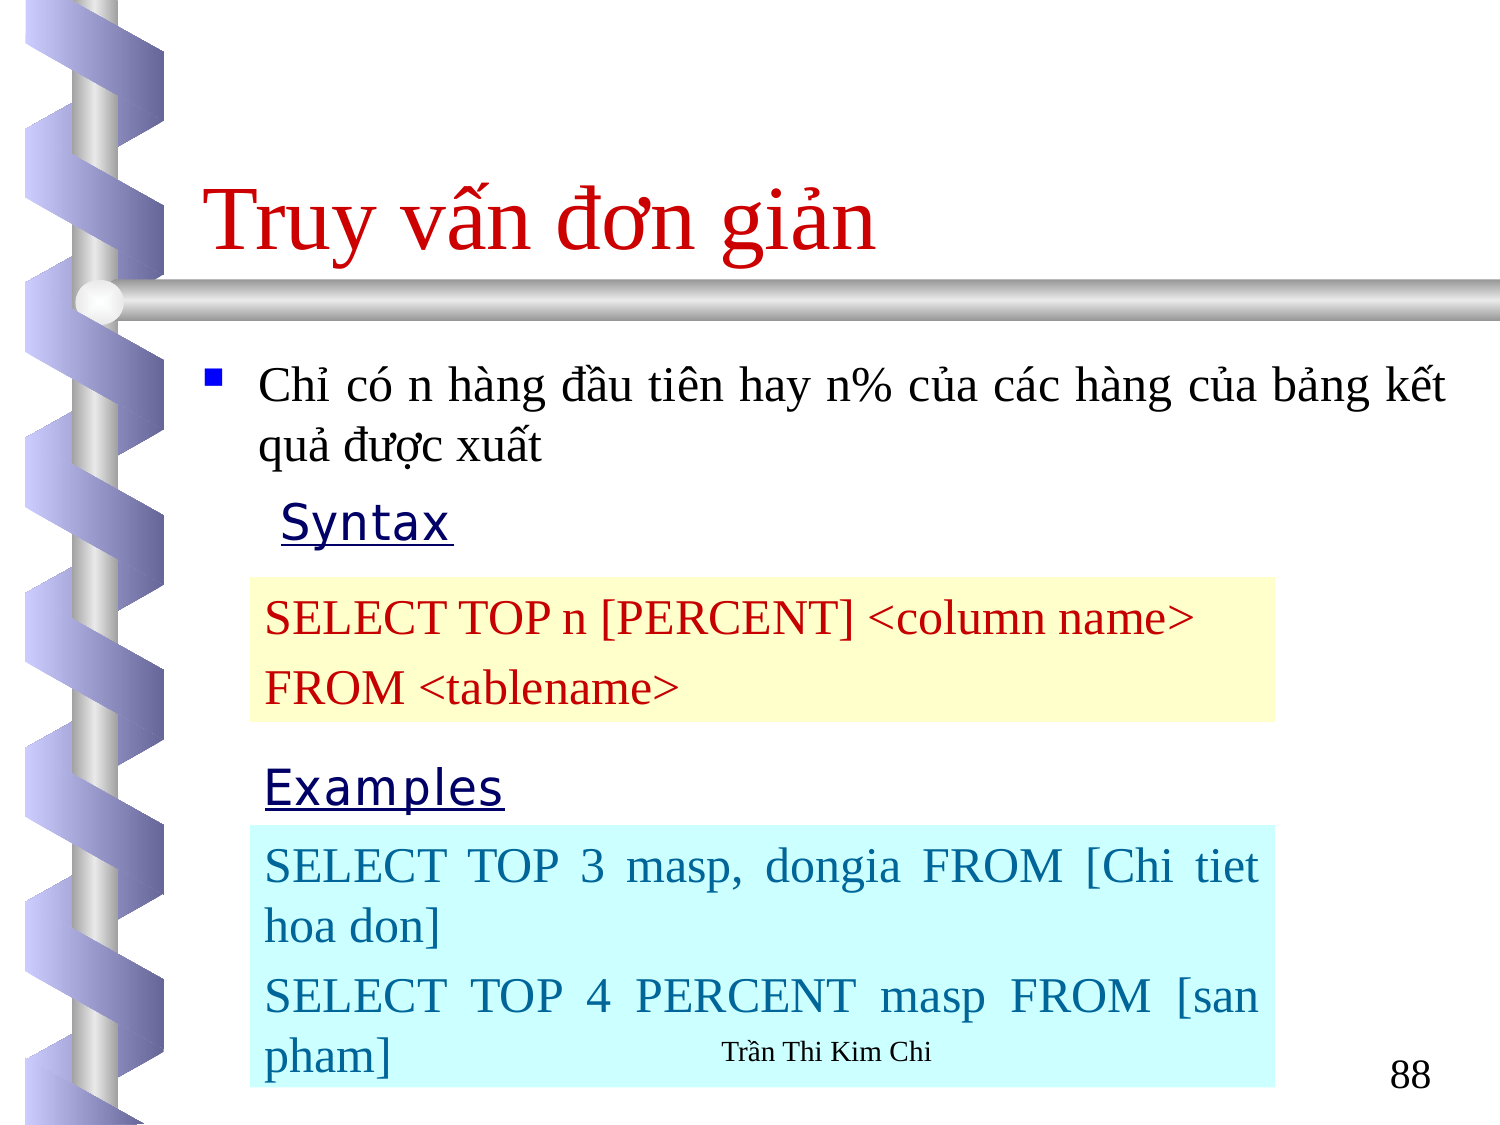

# Truy vấn đơn giản
Chỉ có n hàng đầu tiên hay n% của các hàng của bảng kết quả được xuất
Syntax
SELECT TOP n [PERCENT] <column name>
FROM <tablename>
Examples
SELECT TOP 3 masp, dongia FROM [Chi tiet hoa don]
SELECT TOP 4 PERCENT masp FROM [san pham]
Trần Thi Kim Chi